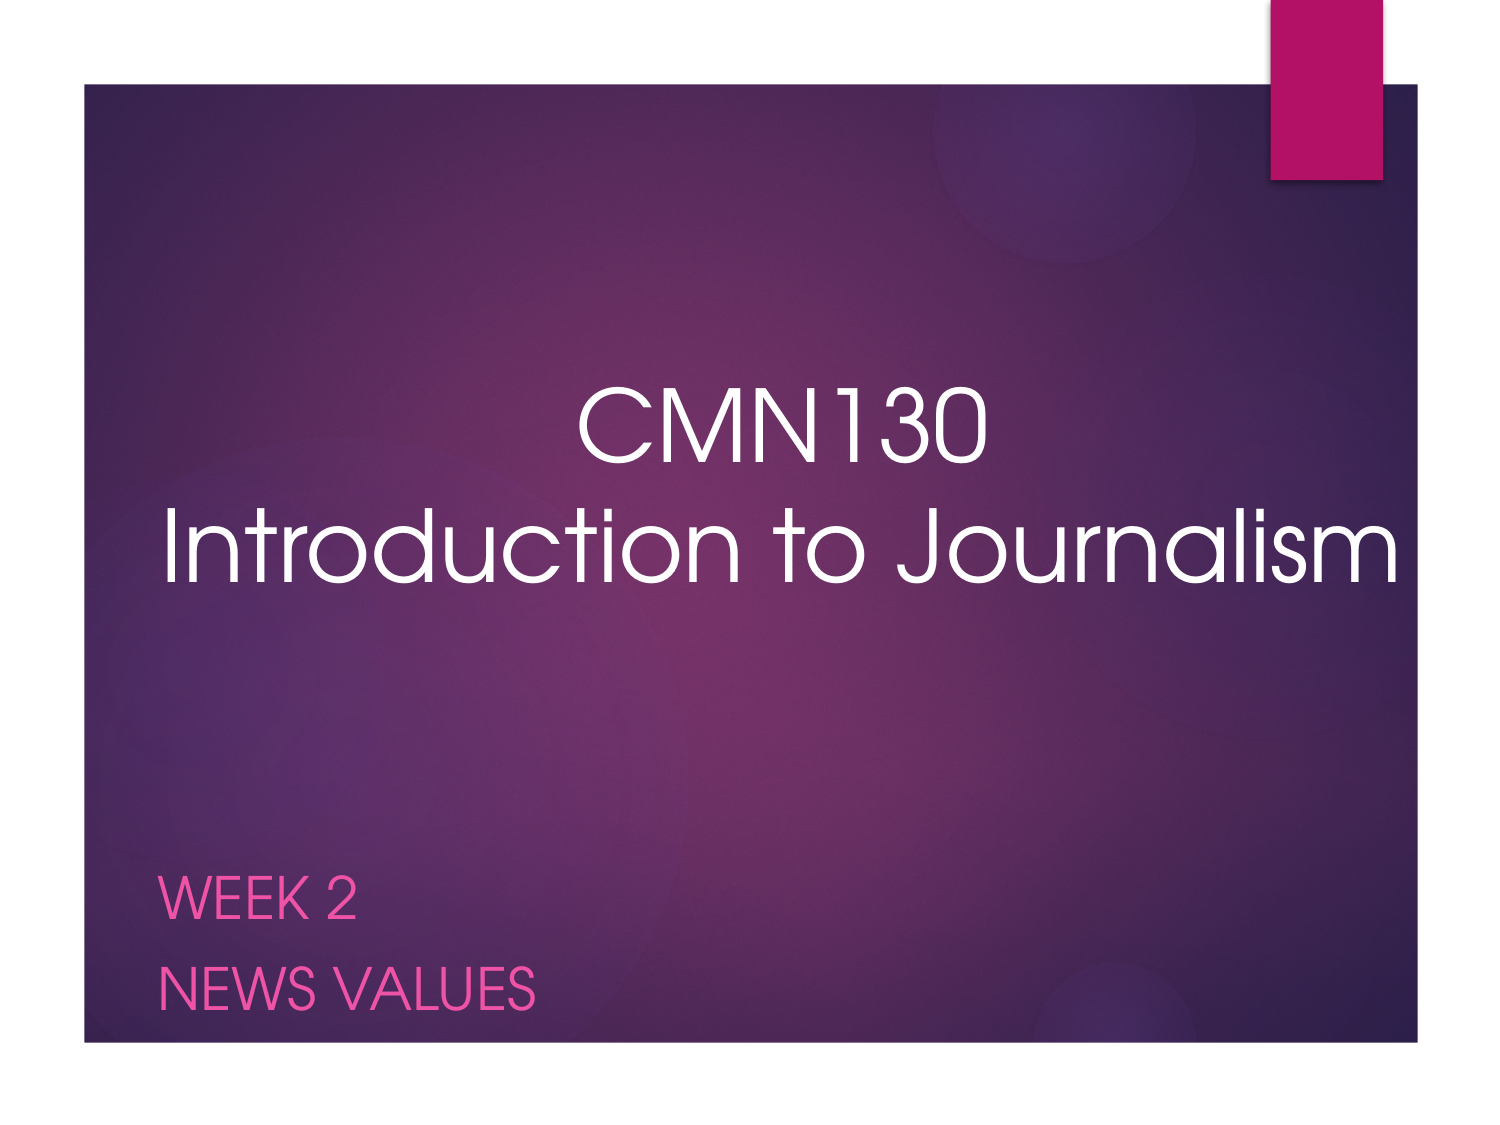

# CMN130 Introduction to Journalism
Week 2
News values